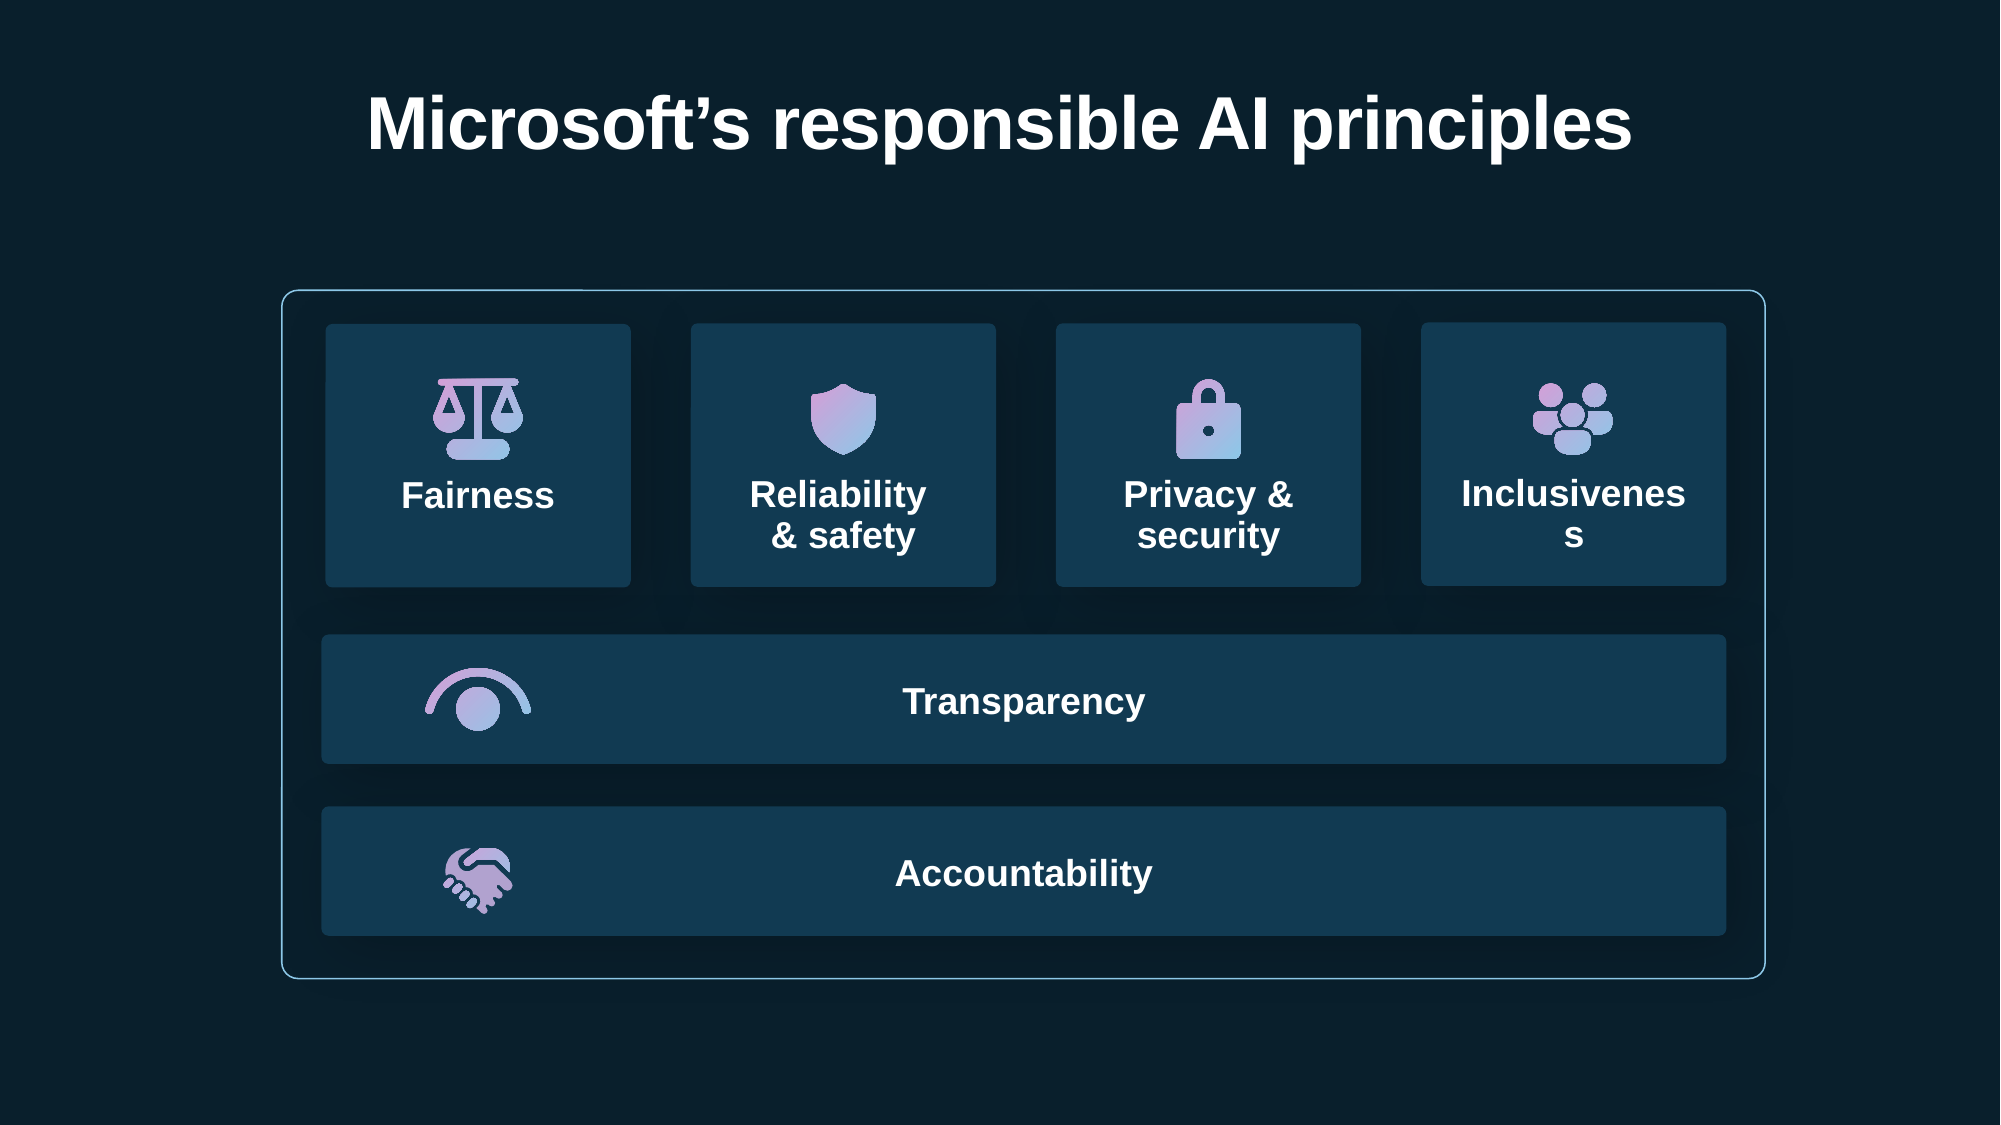

# Microsoft’s responsible AI principles

Inclusiveness

Reliability
& safety

Privacy &
security

Fairness

Transparency

Accountability